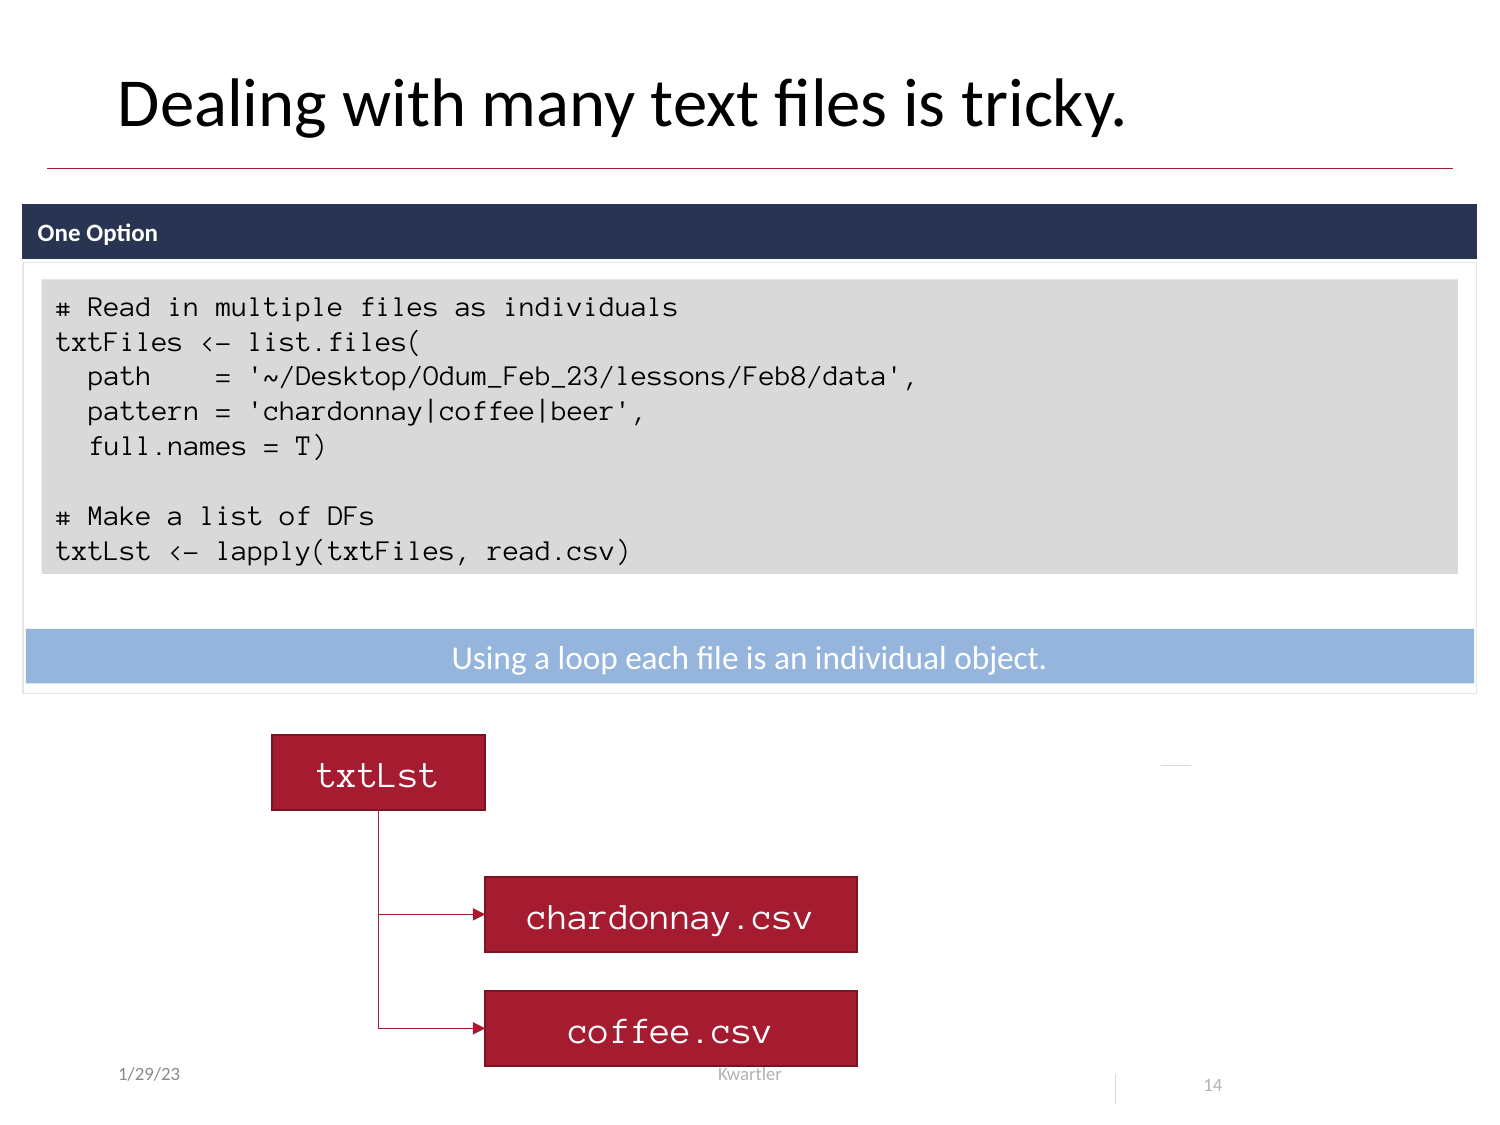

# Dealing with many text files is tricky.
One Option

# Read in multiple files as individuals
txtFiles <- list.files(
  path    = '~/Desktop/Odum_Feb_23/lessons/Feb8/data',
  pattern = 'chardonnay|coffee|beer',
  full.names = T)

# Make a list of DFs
txtLst <- lapply(txtFiles, read.csv)
Using a loop each file is an individual object.
txtLst
chardonnay.csv
coffee.csv
1/29/23
Kwartler
14